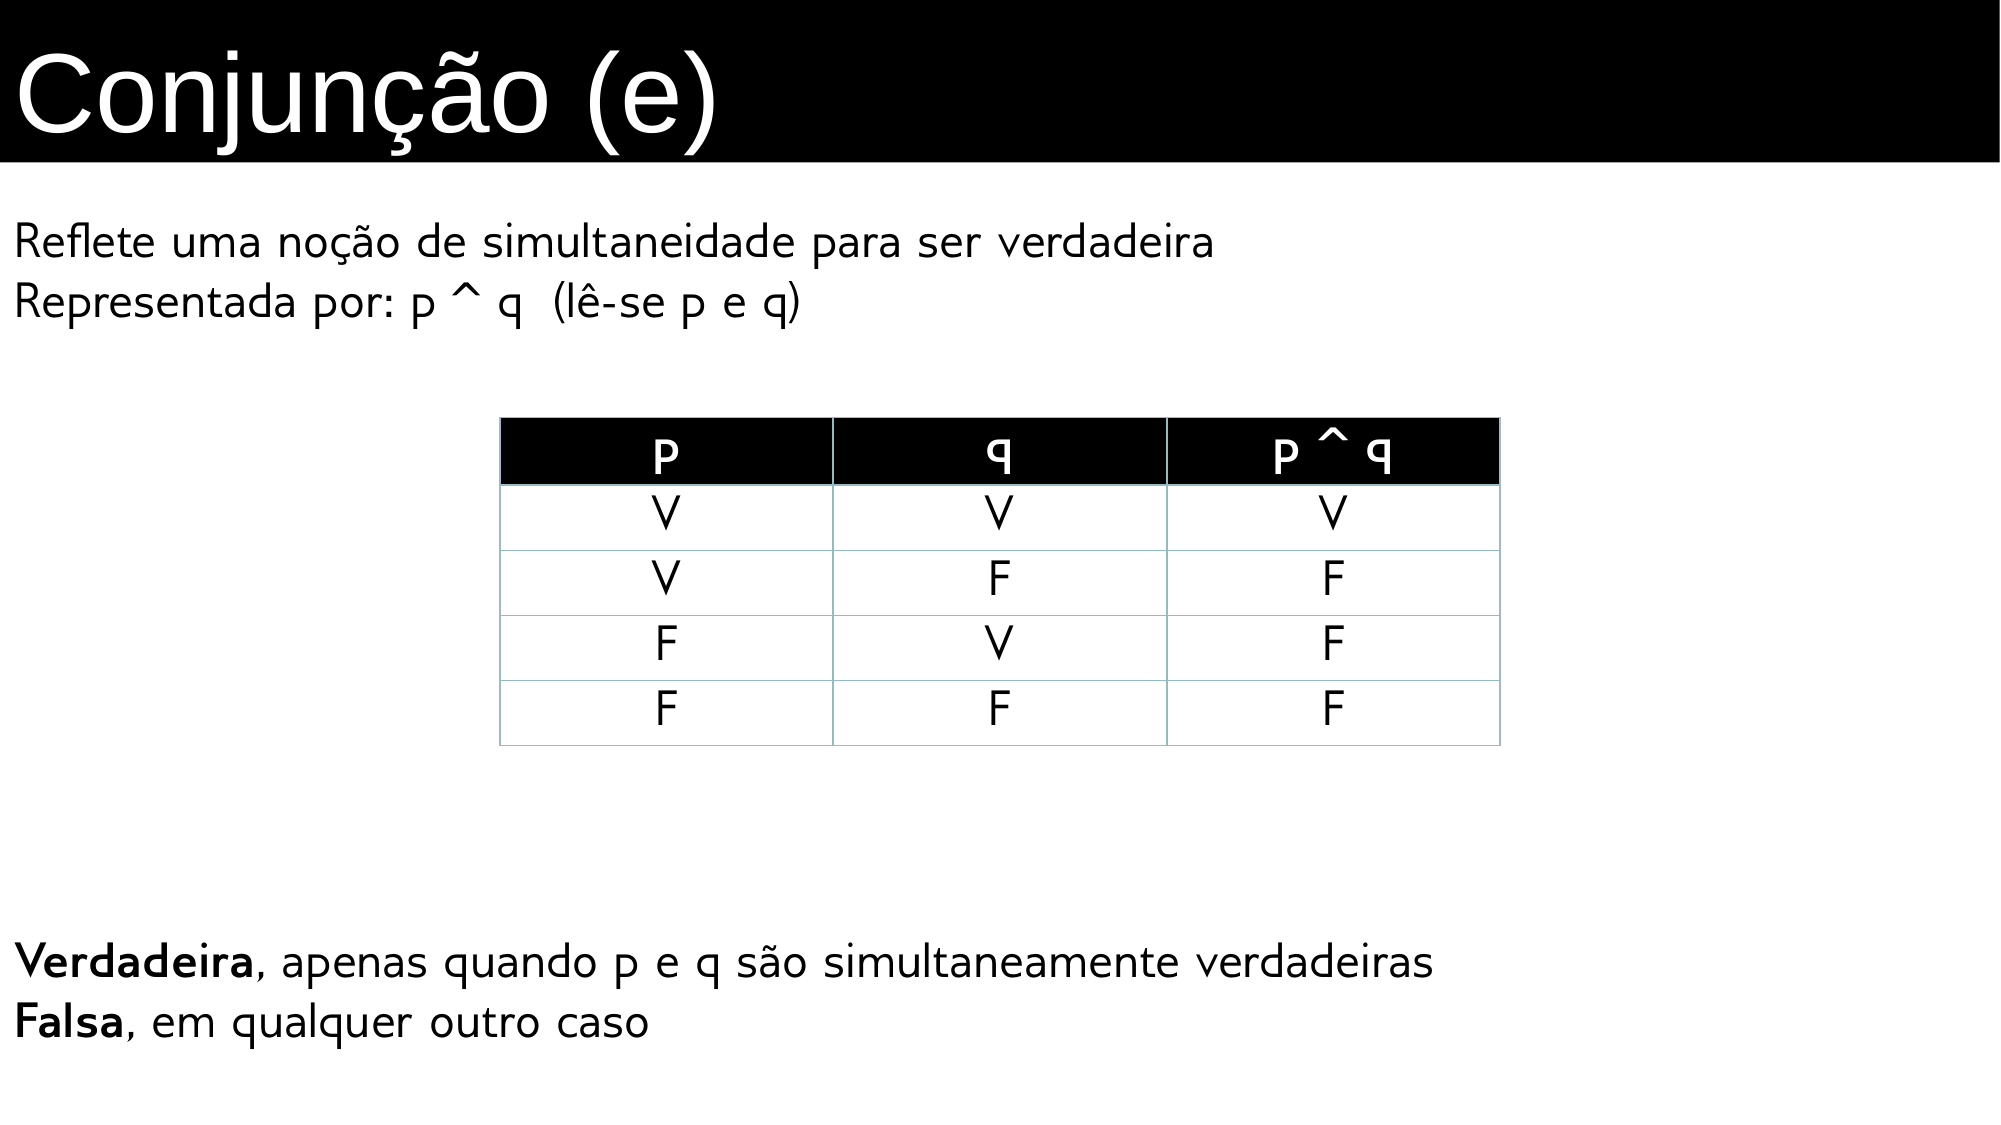

Conjunção (e)
Reflete uma noção de simultaneidade para ser verdadeira
Representada por: p ^ q  (lê-se p e q)

Verdadeira, apenas quando p e q são simultaneamente verdadeiras
Falsa, em qualquer outro caso

| p | q | p ^ q |
| --- | --- | --- |
| V | V | V |
| V | F | F |
| F | V | F |
| F | F | F |